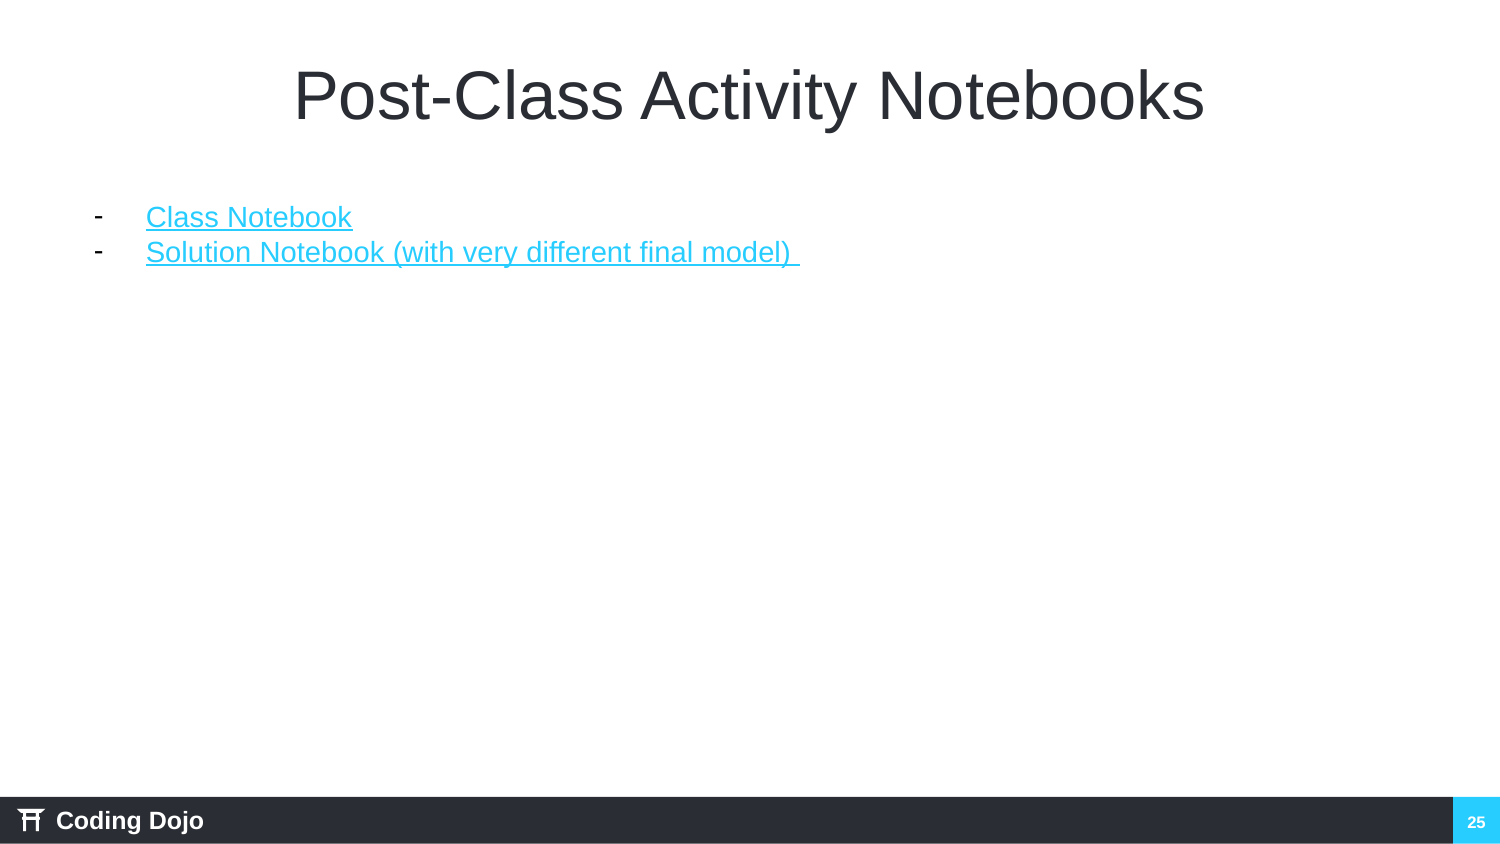

# Post-Class Activity Notebooks

Class Notebook
Solution Notebook (with very different final model)